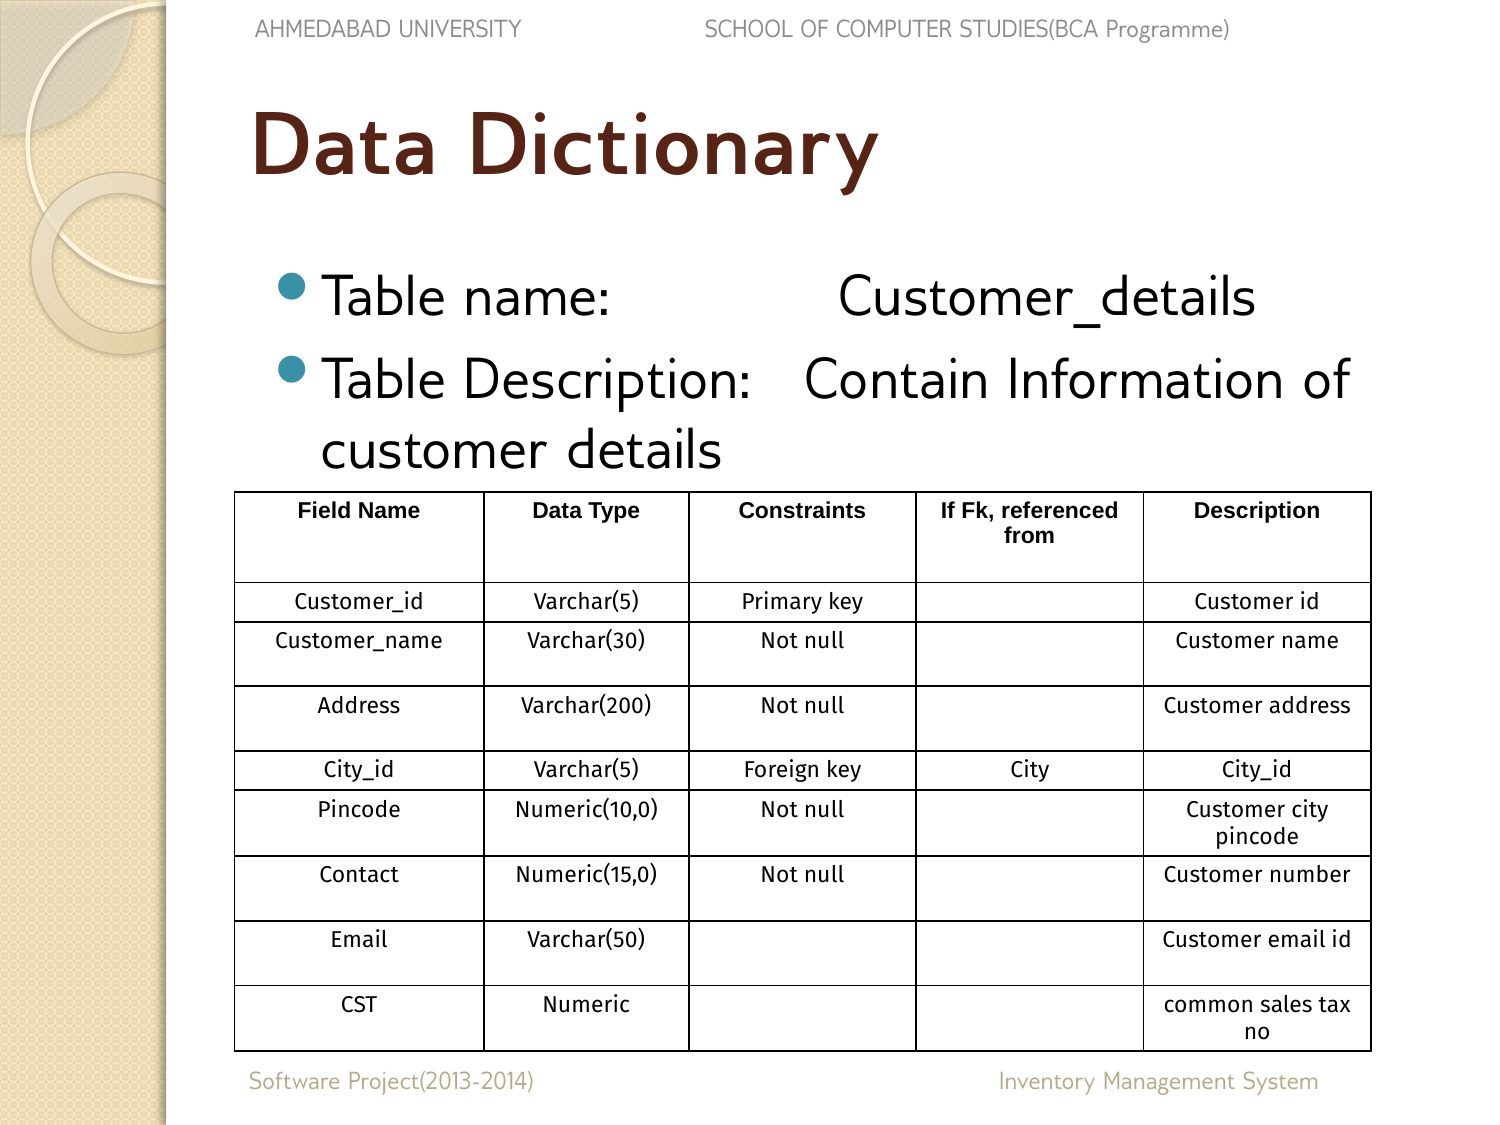

AHMEDABAD UNIVERSITY		SCHOOL OF COMPUTER STUDIES(BCA Programme)
# Data Dictionary
Table name:             Customer_details
Table Description:   Contain Information of customer details

| Field Name | Data Type | Constraints | If Fk, referenced from | Description |
| --- | --- | --- | --- | --- |
| Customer\_id | Varchar(5) | Primary key |  | Customer id |
| Customer\_name | Varchar(30) | Not null |  | Customer name |
| Address | Varchar(200) | Not null |  | Customer address |
| City\_id | Varchar(5) | Foreign key | City | City\_id |
| Pincode | Numeric(10,0) | Not null |  | Customer city pincode |
| Contact | Numeric(15,0) | Not null |  | Customer number |
| Email | Varchar(50) |  |  | Customer email id |
| CST | Numeric |  |  | common sales tax no |
Software Project(2013-2014)				Inventory Management System